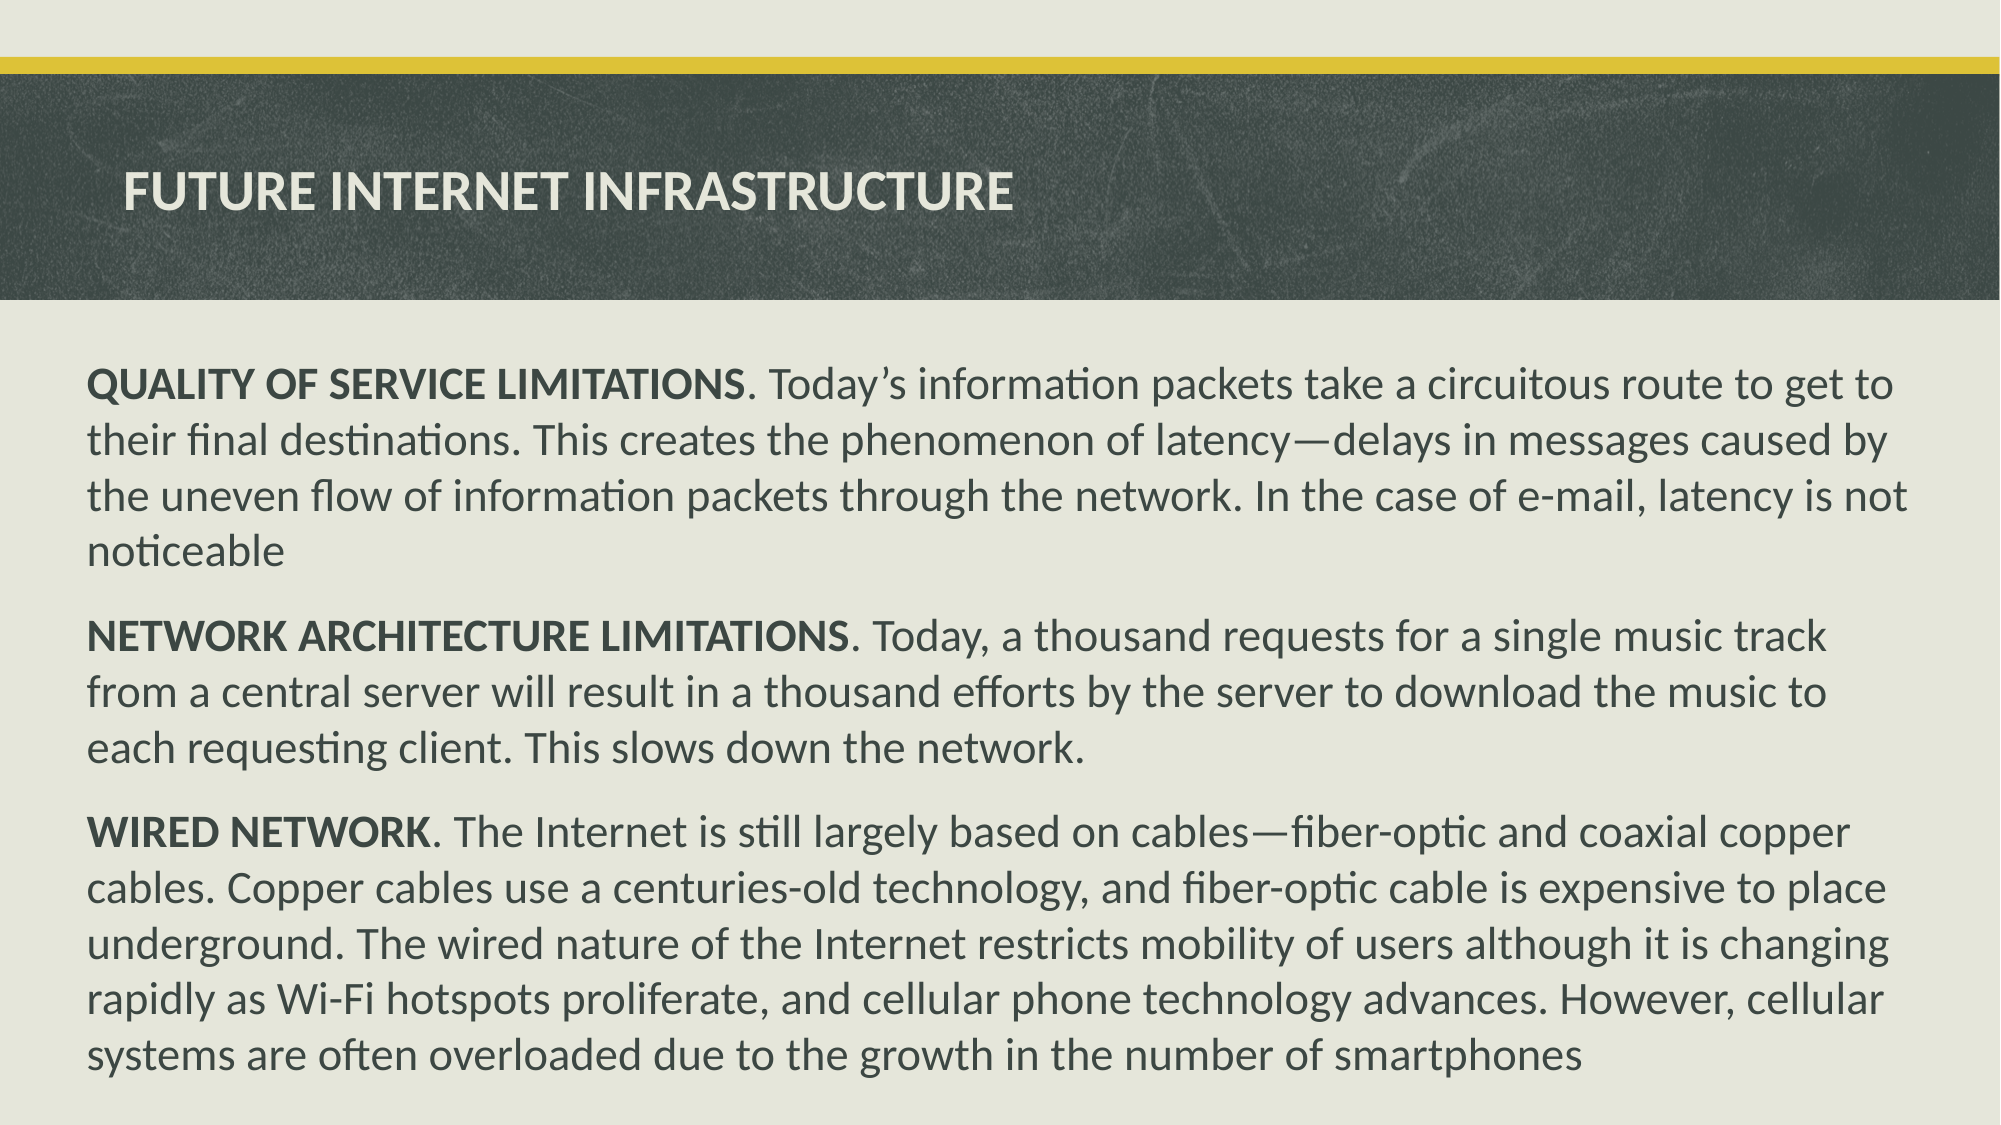

# FUTURE INTERNET INFRASTRUCTURE
QUALITY OF SERVICE LIMITATIONS. Today’s information packets take a circuitous route to get to their final destinations. This creates the phenomenon of latency—delays in messages caused by the uneven flow of information packets through the network. In the case of e-mail, latency is not noticeable
NETWORK ARCHITECTURE LIMITATIONS. Today, a thousand requests for a single music track from a central server will result in a thousand efforts by the server to download the music to each requesting client. This slows down the network.
WIRED NETWORK. The Internet is still largely based on cables—fiber-optic and coaxial copper cables. Copper cables use a centuries-old technology, and fiber-optic cable is expensive to place underground. The wired nature of the Internet restricts mobility of users although it is changing rapidly as Wi-Fi hotspots proliferate, and cellular phone technology advances. However, cellular systems are often overloaded due to the growth in the number of smartphones